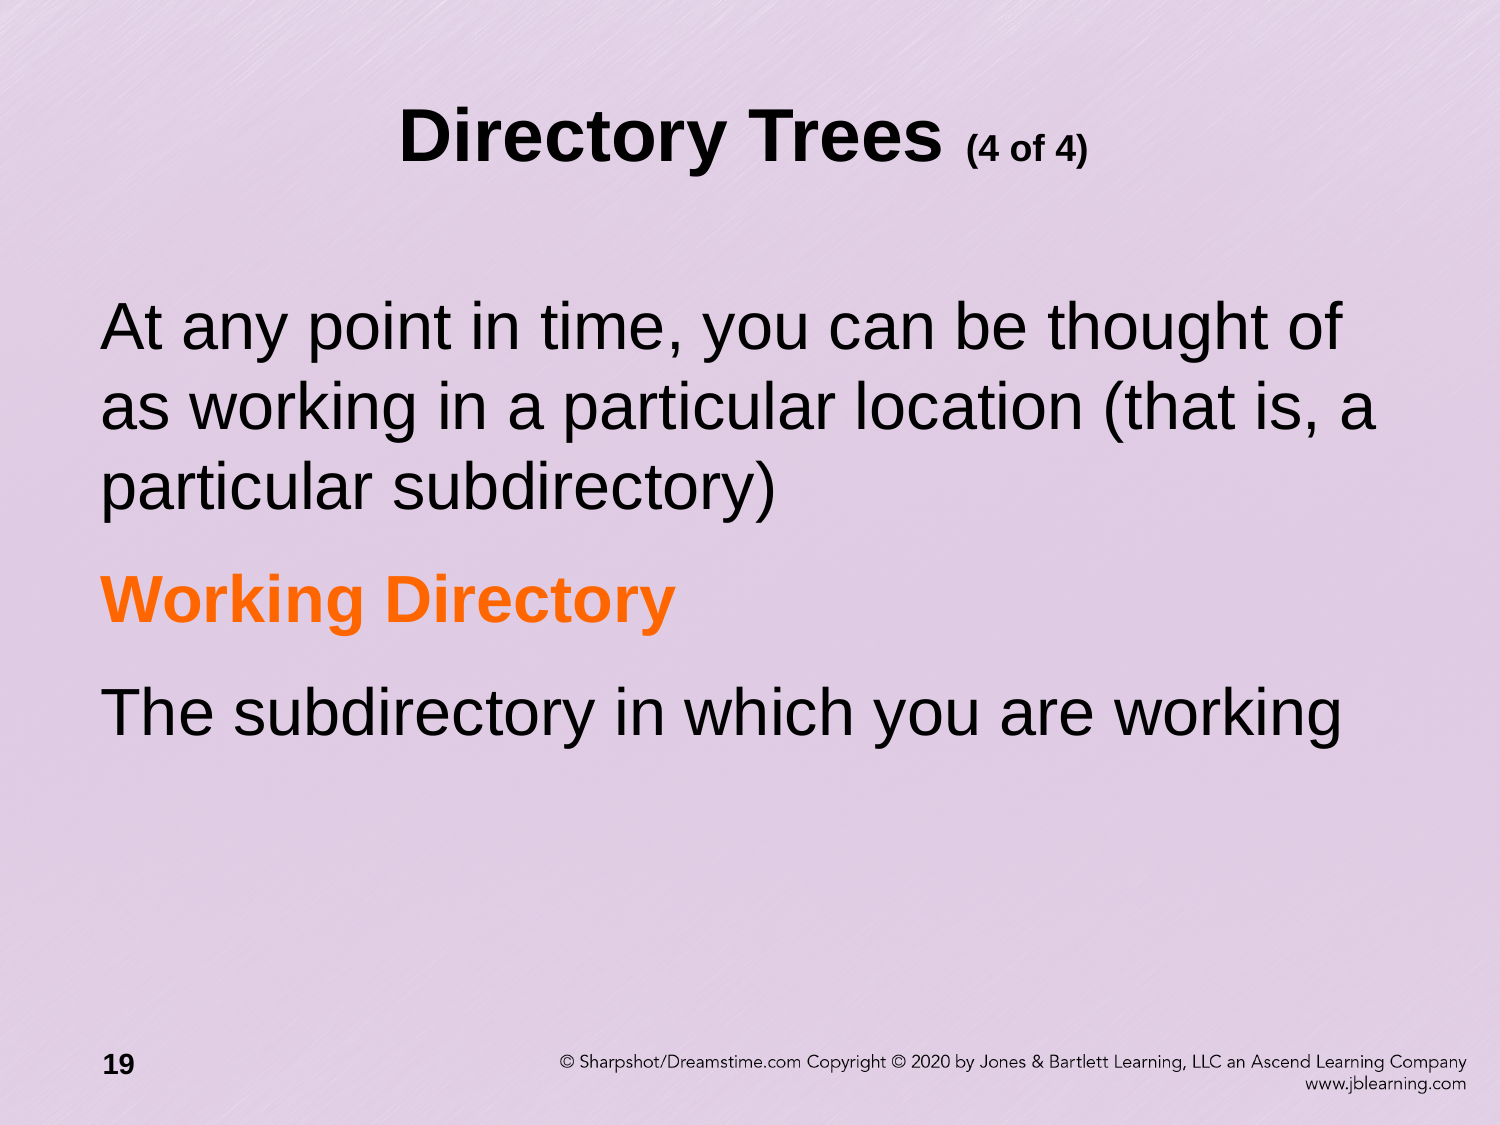

# Directory Trees (4 of 4)
At any point in time, you can be thought of as working in a particular location (that is, a particular subdirectory)
Working Directory
The subdirectory in which you are working
19